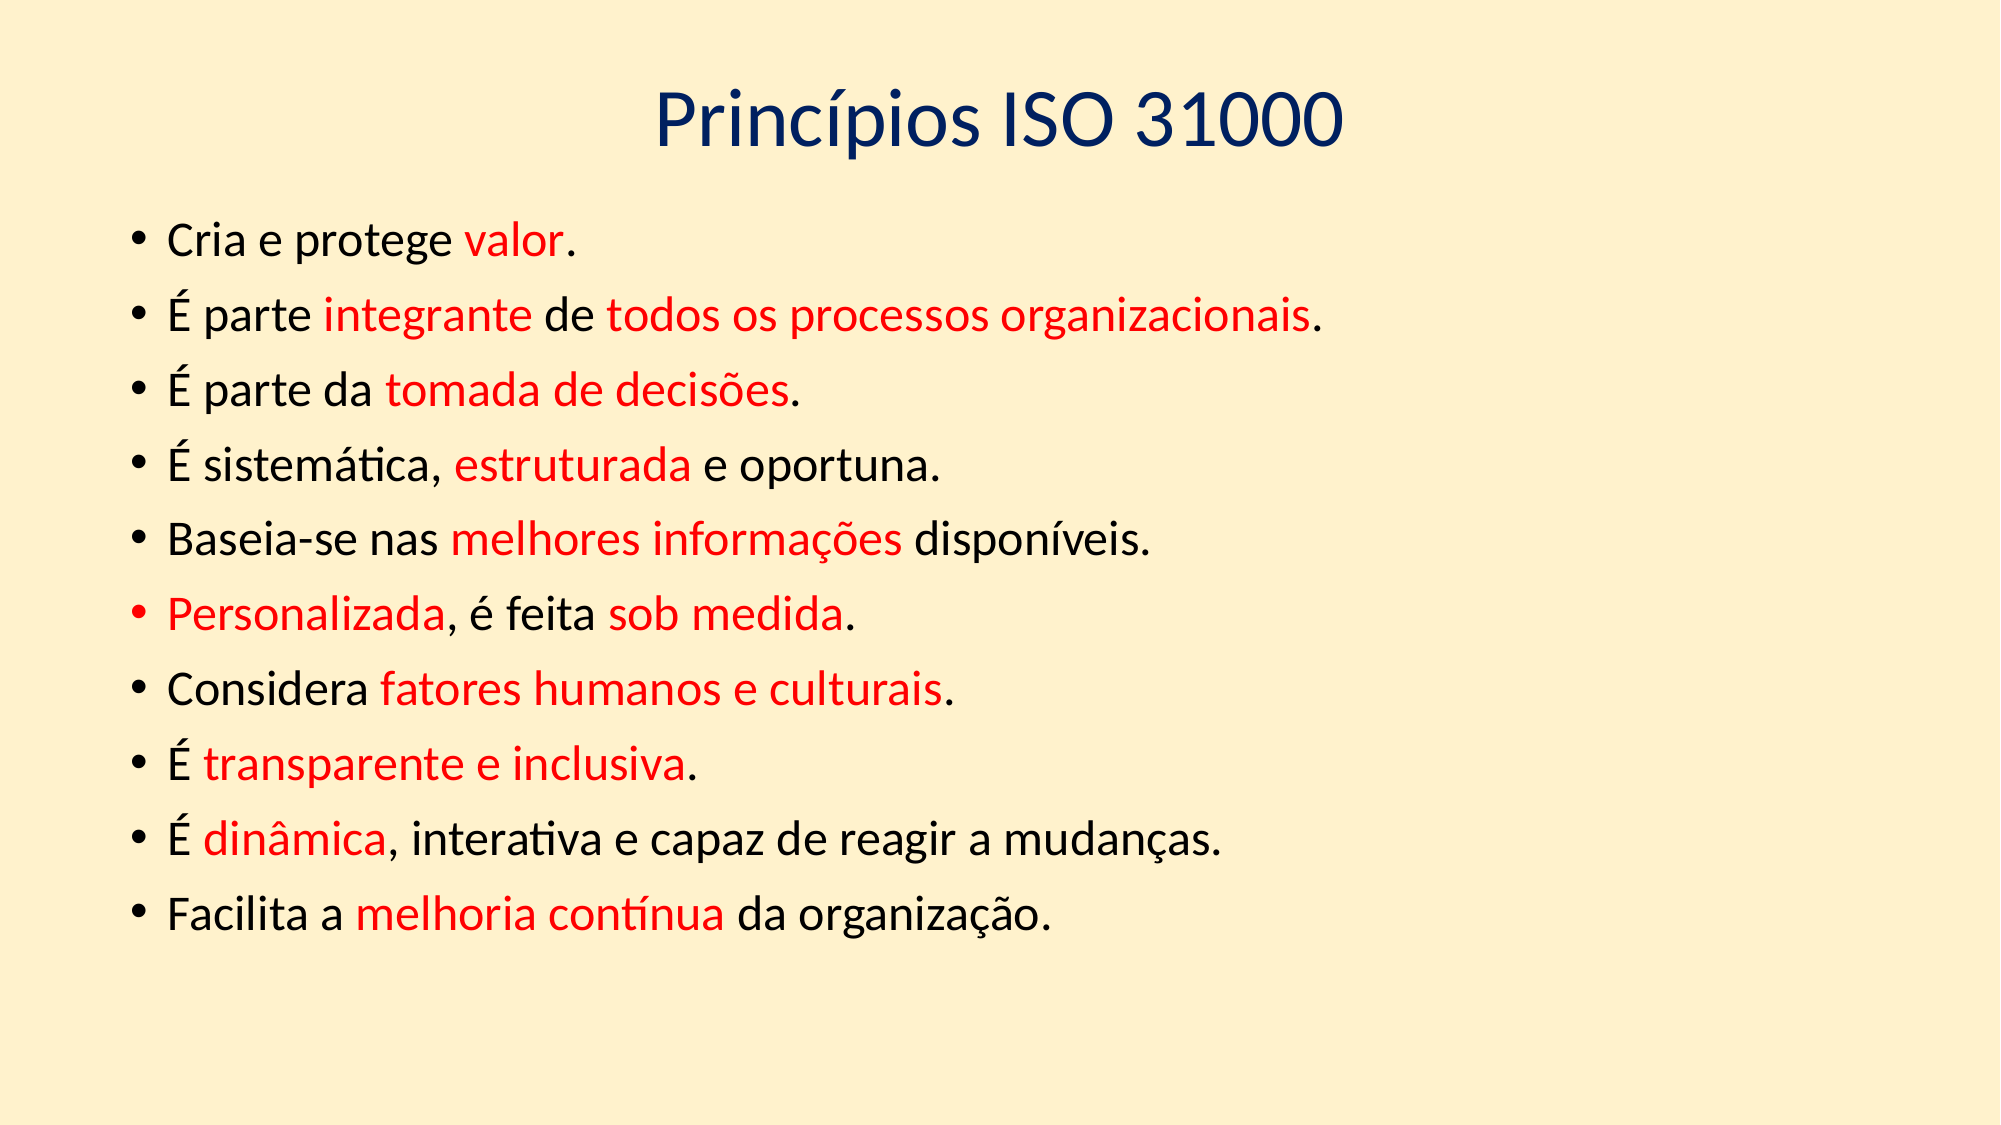

# Princípios ISO 31000
Cria e protege valor.
É parte integrante de todos os processos organizacionais.
É parte da tomada de decisões.
É sistemática, estruturada e oportuna.
Baseia-se nas melhores informações disponíveis.
Personalizada, é feita sob medida.
Considera fatores humanos e culturais.
É transparente e inclusiva.
É dinâmica, interativa e capaz de reagir a mudanças.
Facilita a melhoria contínua da organização.